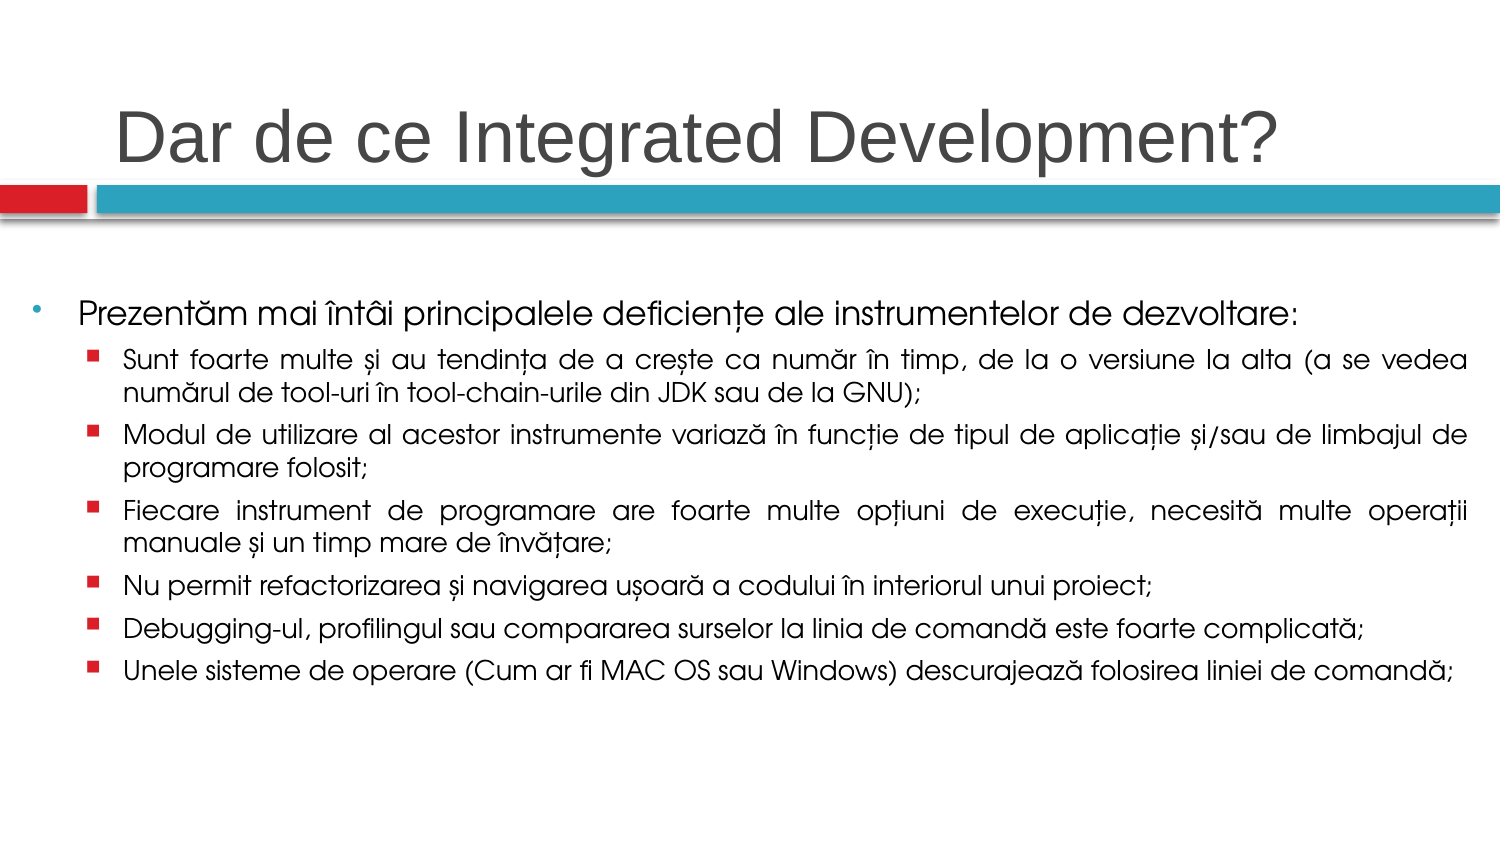

# Dar de ce Integrated Development?
Prezentăm mai întâi principalele deficiențe ale instrumentelor de dezvoltare:
Sunt foarte multe și au tendința de a crește ca număr în timp, de la o versiune la alta (a se vedea numărul de tool-uri în tool-chain-urile din JDK sau de la GNU);
Modul de utilizare al acestor instrumente variază în funcție de tipul de aplicație și/sau de limbajul de programare folosit;
Fiecare instrument de programare are foarte multe opțiuni de execuție, necesită multe operații manuale și un timp mare de învățare;
Nu permit refactorizarea și navigarea ușoară a codului în interiorul unui proiect;
Debugging-ul, profilingul sau compararea surselor la linia de comandă este foarte complicată;
Unele sisteme de operare (Cum ar fi MAC OS sau Windows) descurajează folosirea liniei de comandă;